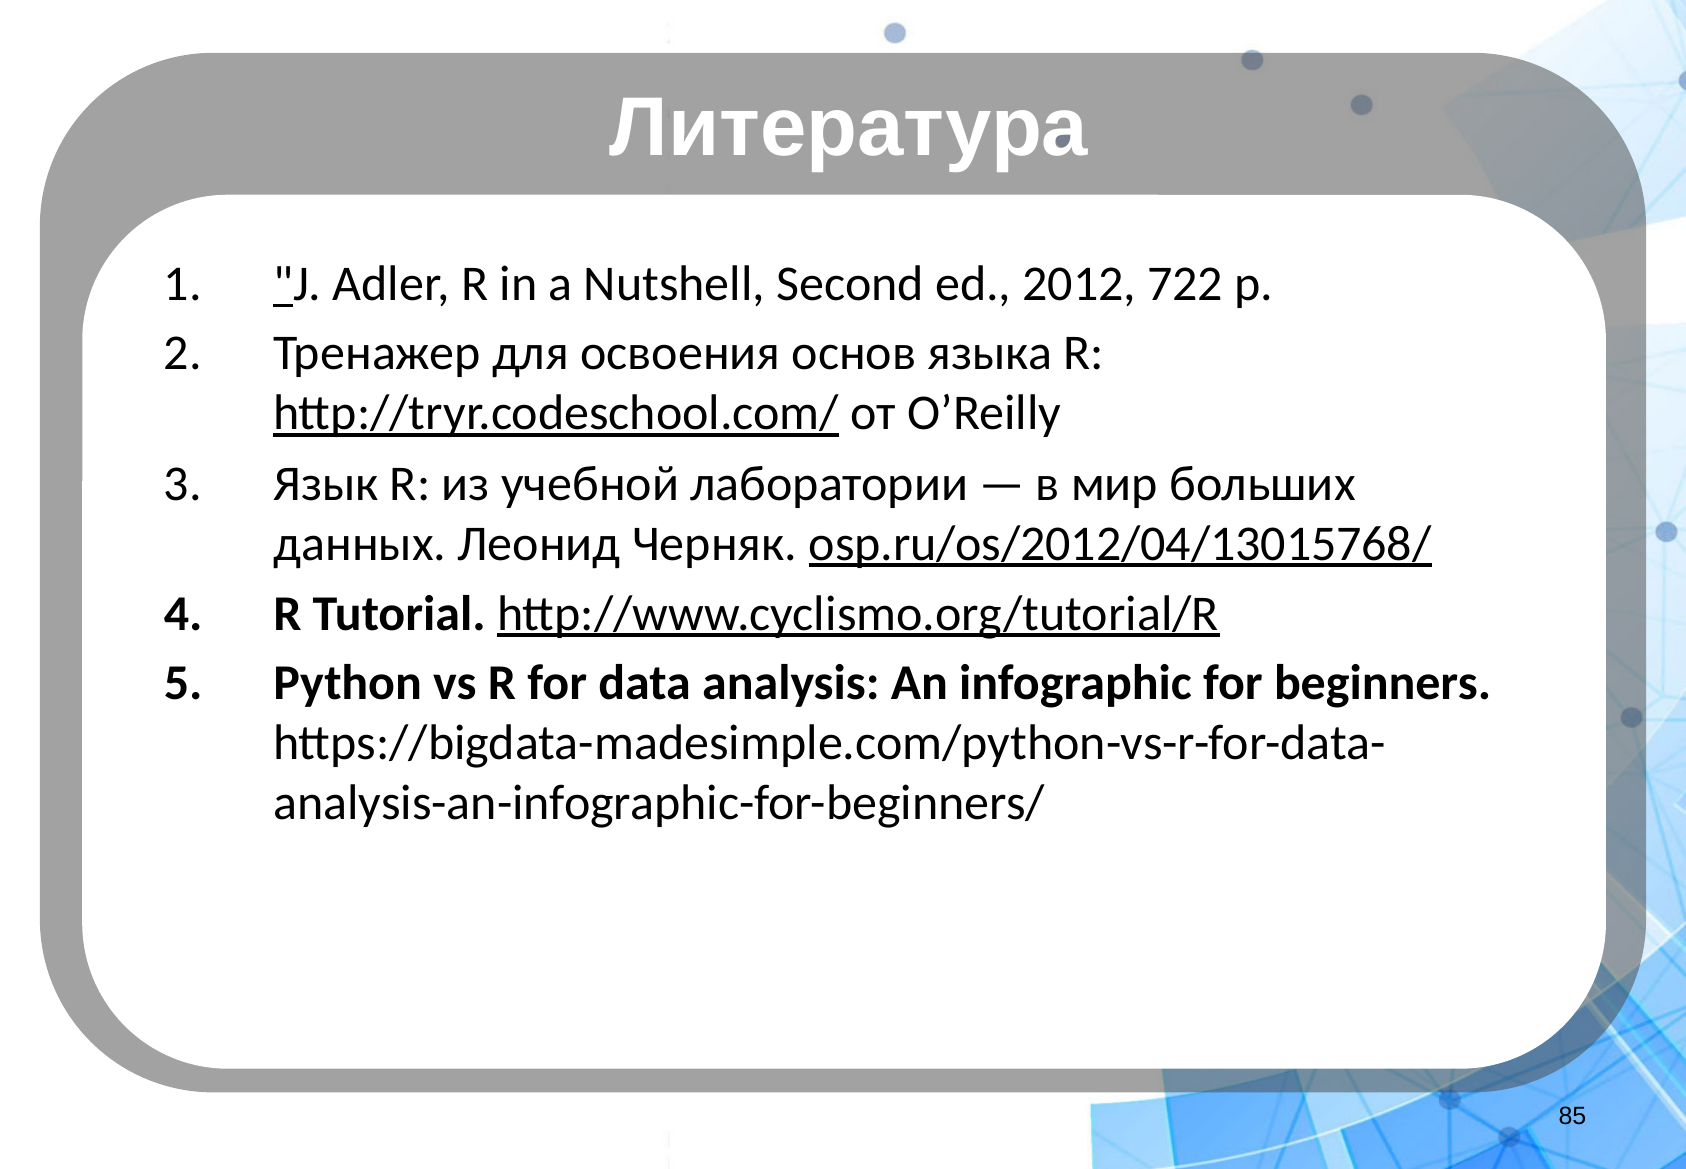

Литература

"J. Adler, R in a Nutshell, Second ed., 2012, 722 p.
Тренажер для освоения основ языка R: http://tryr.codeschool.com/ от O’Reilly
Язык R: из учебной лаборатории — в мир больших данных. Леонид Черняк. osp.ru/os/2012/04/13015768/
R Tutorial. http://www.cyclismo.org/tutorial/R
Python vs R for data analysis: An infographic for beginners. https://bigdata-madesimple.com/python-vs-r-for-data-analysis-an-infographic-for-beginners/

85